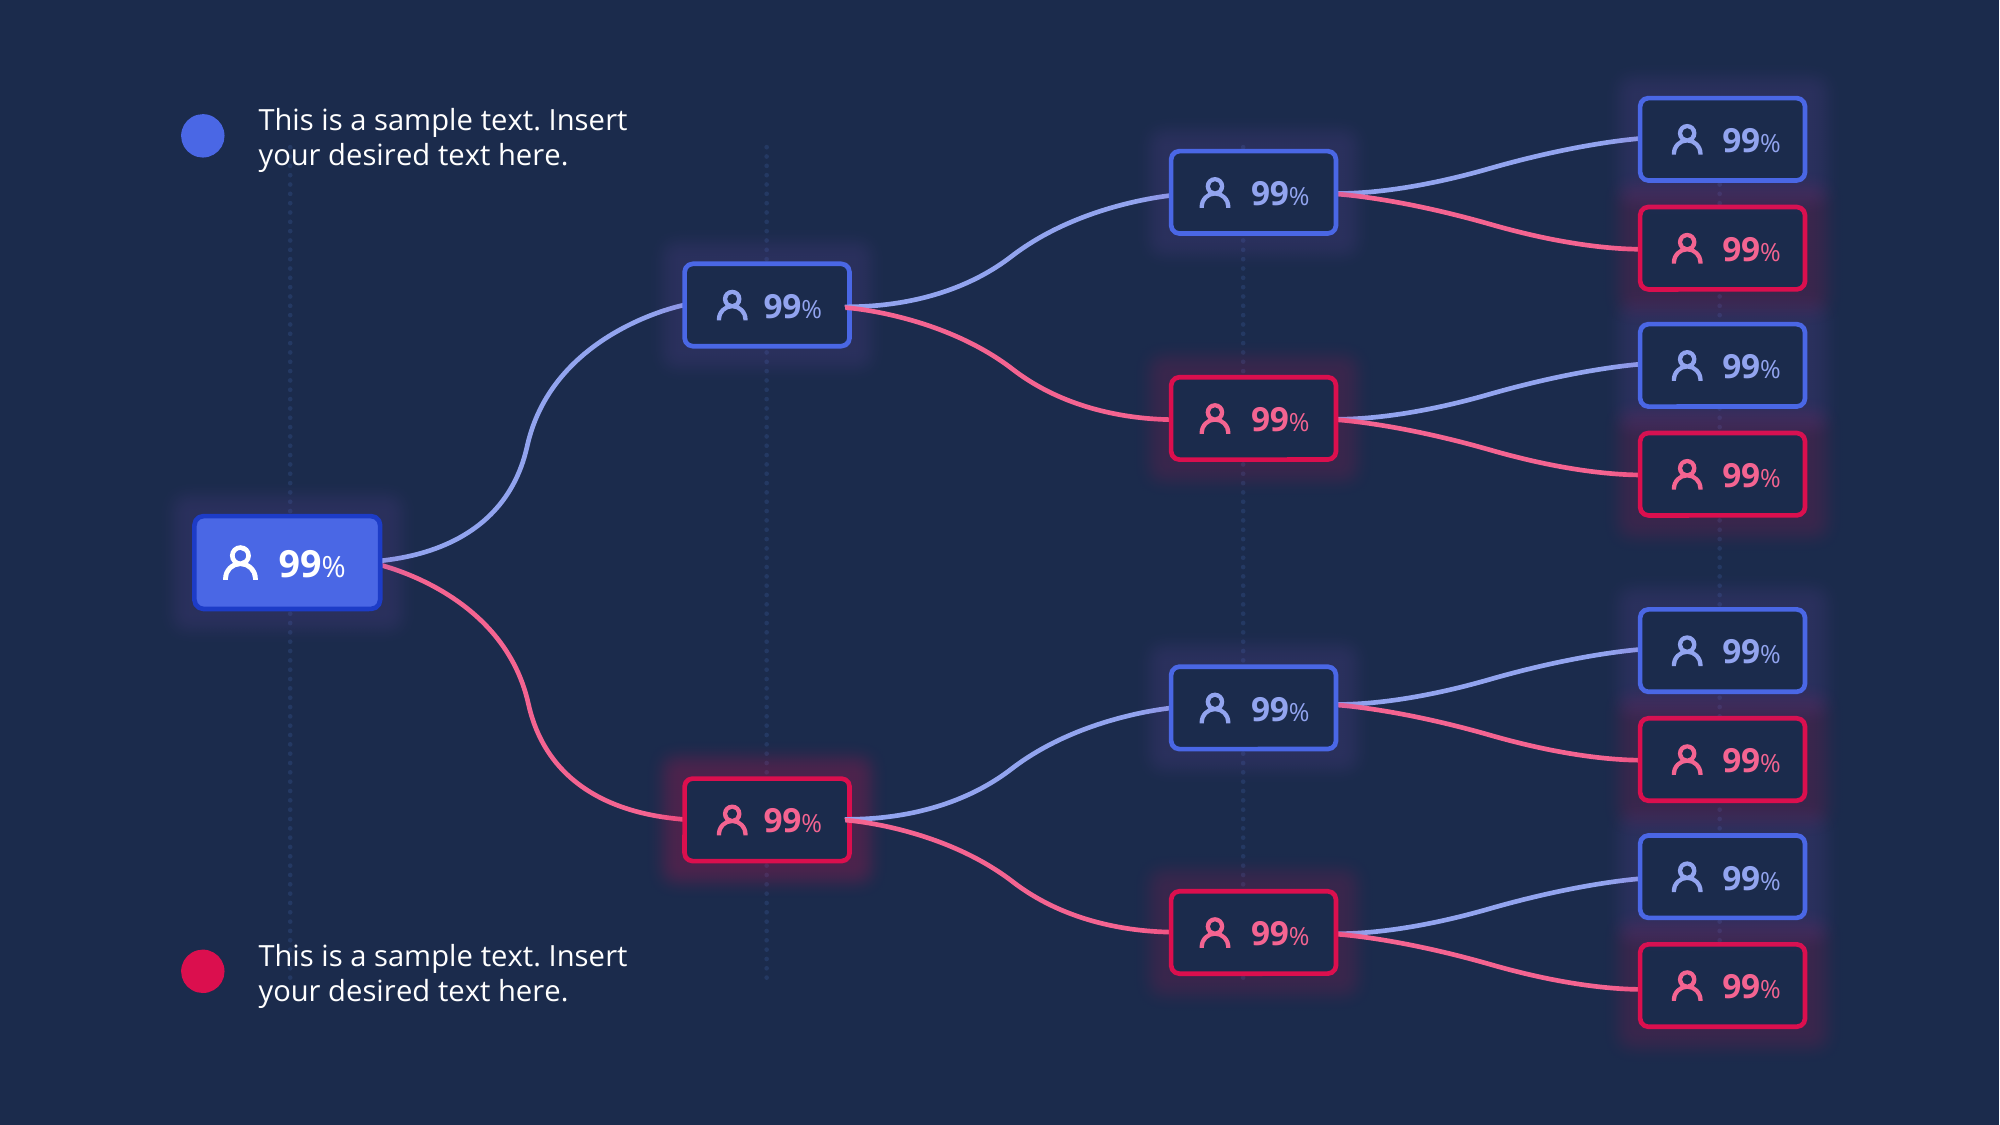

This is a sample text. Insert your desired text here.

99%

99%

99%

99%

99%

99%

99%

99%

99%

99%

99%

99%

99%

99%

99%

This is a sample text. Insert your desired text here.